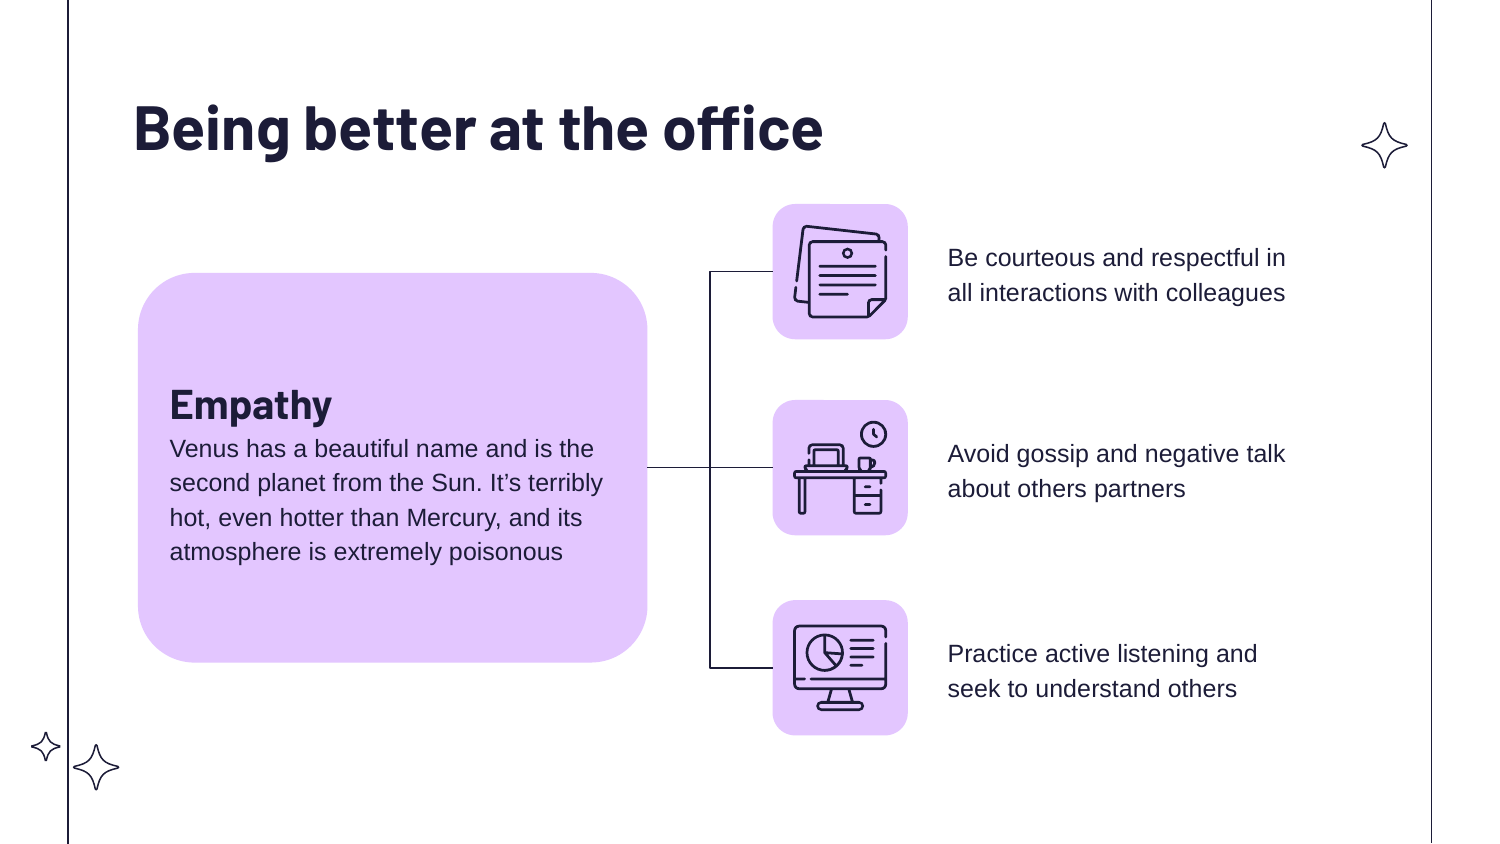

# Being better at the office

Be courteous and respectful in all interactions with colleagues

Empathy
Venus has a beautiful name and is the second planet from the Sun. It’s terribly hot, even hotter than Mercury, and its atmosphere is extremely poisonous

Avoid gossip and negative talk about others partners

Practice active listening and seek to understand others